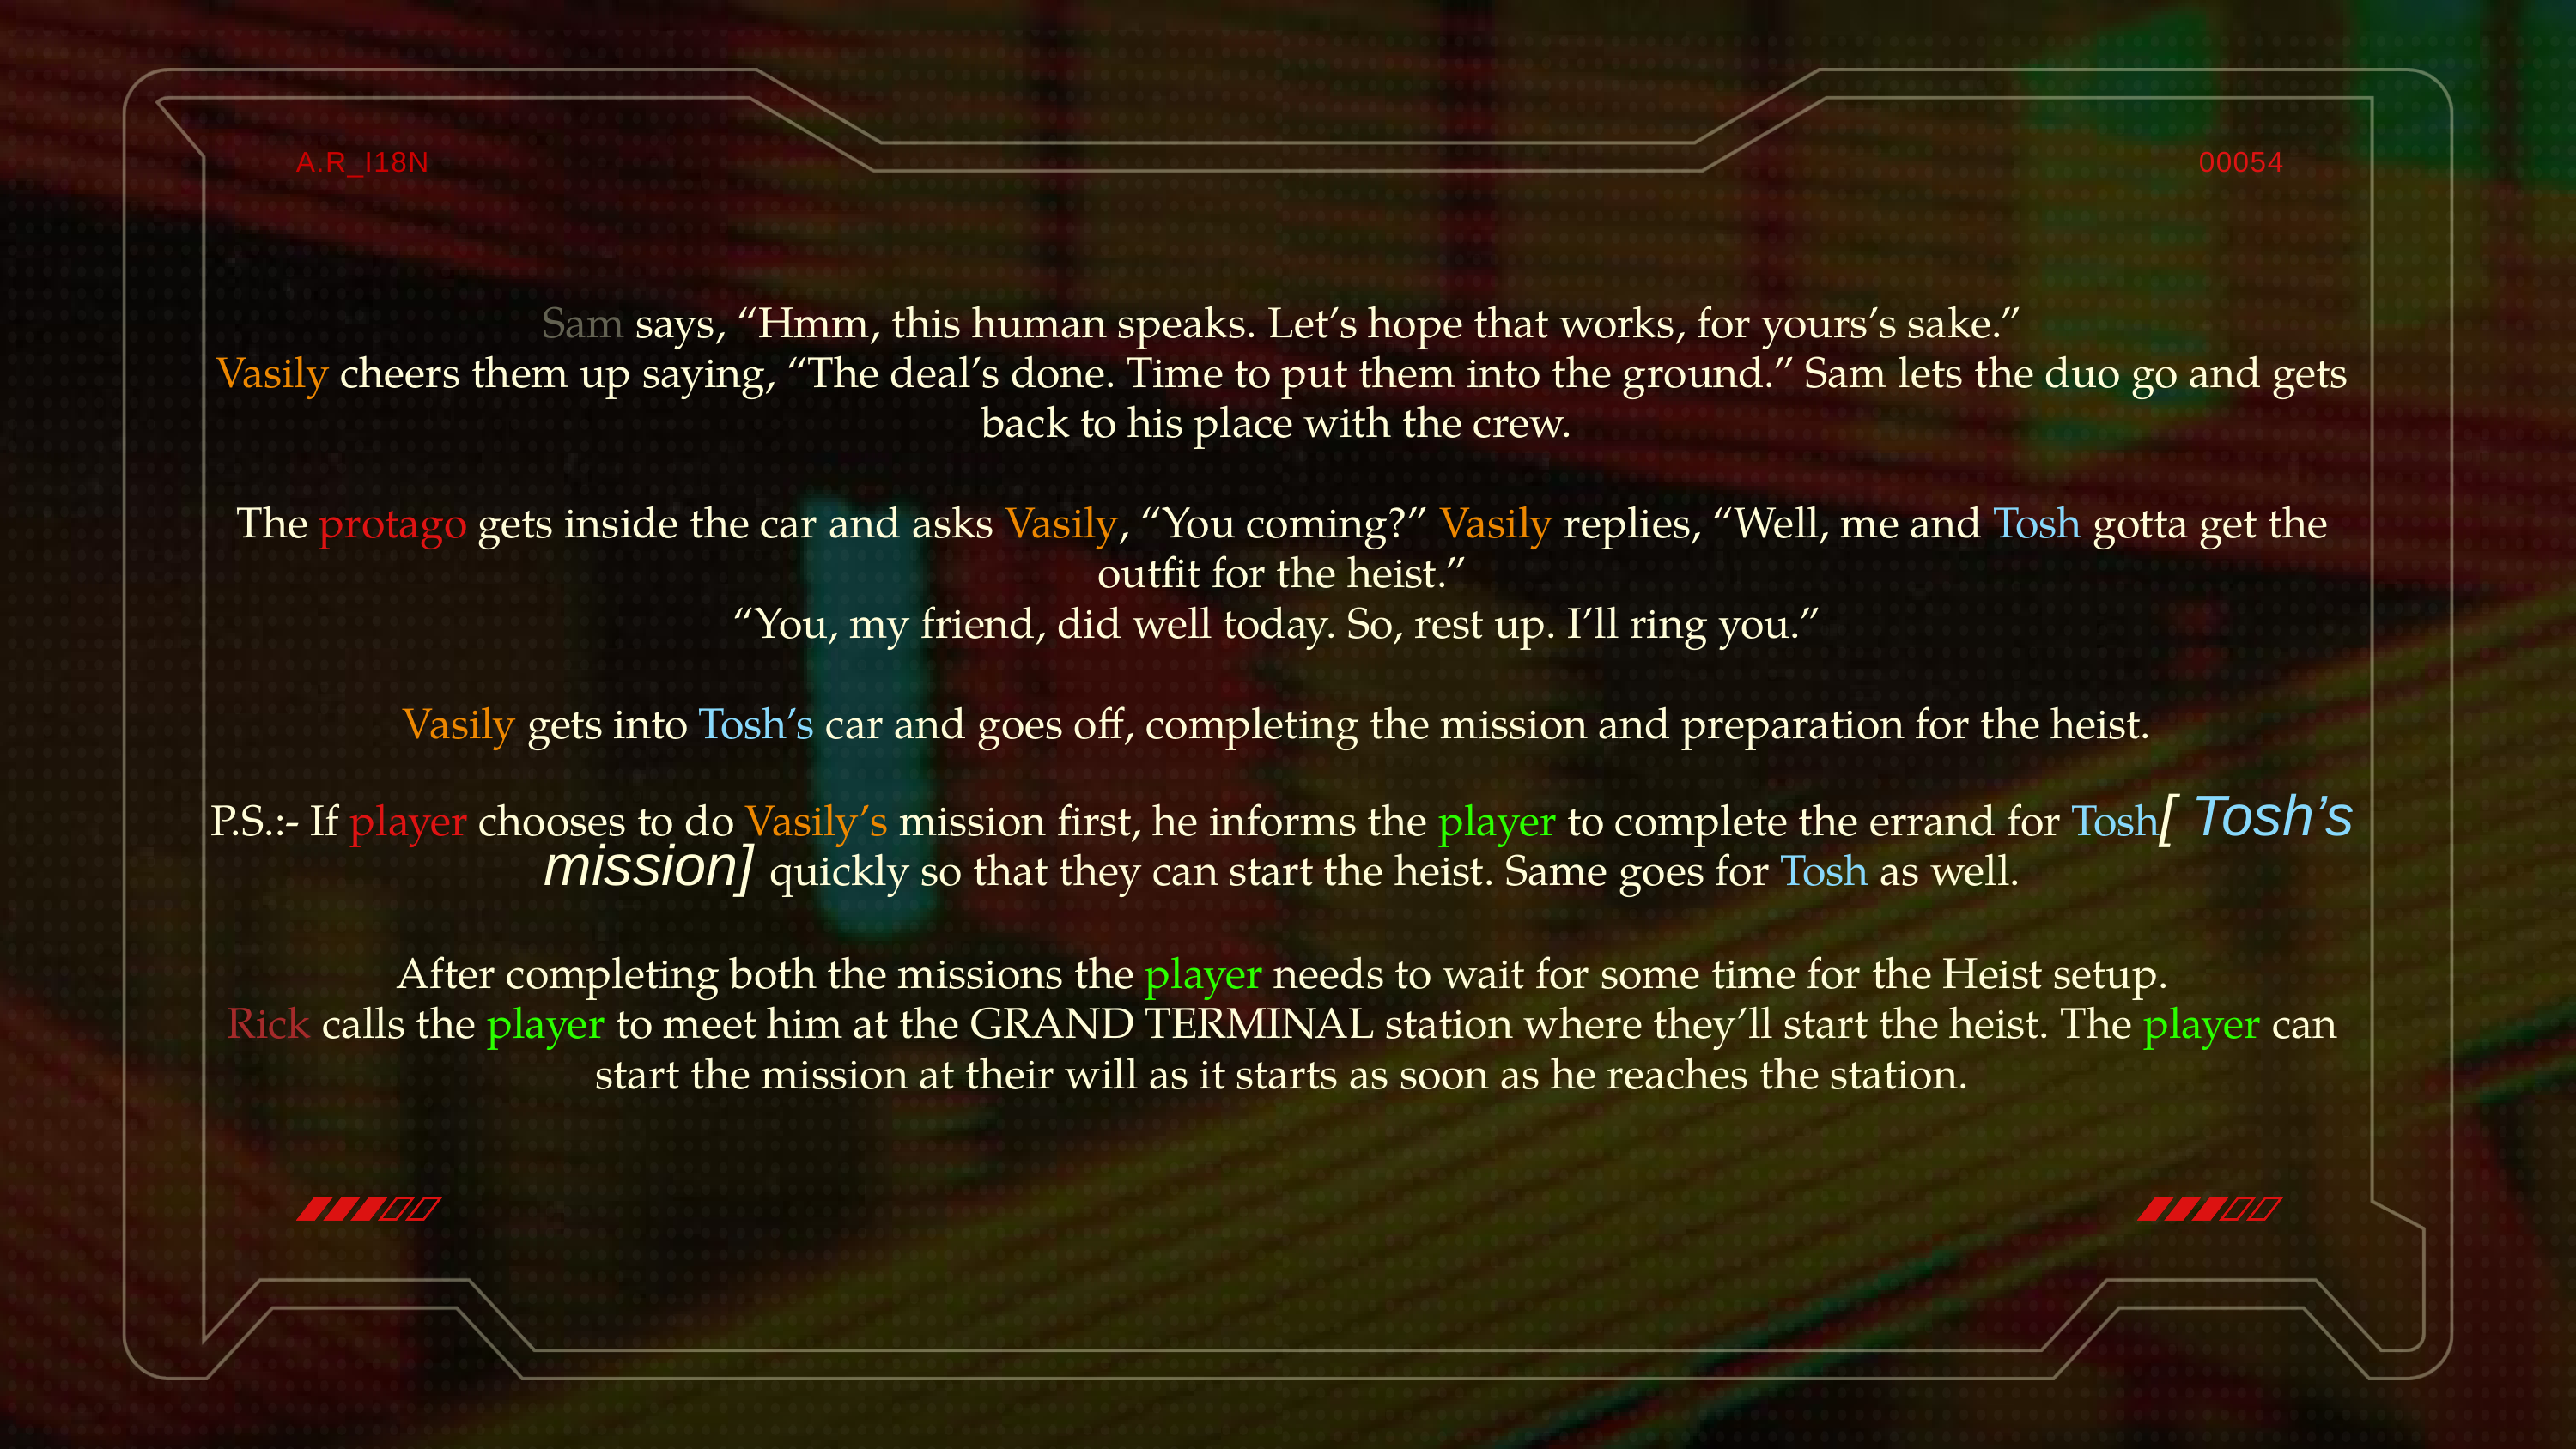

A.R_I18N
00054
Sam says, “Hmm, this human speaks. Let’s hope that works, for yours’s sake.”
Vasily cheers them up saying, “The deal’s done. Time to put them into the ground.” Sam lets the duo go and gets back to his place with the crew.

The protago gets inside the car and asks Vasily, “You coming?” Vasily replies, “Well, me and Tosh gotta get the outfit for the heist.”
“You, my friend, did well today. So, rest up. I’ll ring you.”

Vasily gets into Tosh’s car and goes off, completing the mission and preparation for the heist.

P.S.:- If player chooses to do Vasily’s mission first, he informs the player to complete the errand for Tosh[ Tosh’s mission] quickly so that they can start the heist. Same goes for Tosh as well.

After completing both the missions the player needs to wait for some time for the Heist setup.
Rick calls the player to meet him at the GRAND TERMINAL station where they’ll start the heist. The player can start the mission at their will as it starts as soon as he reaches the station.